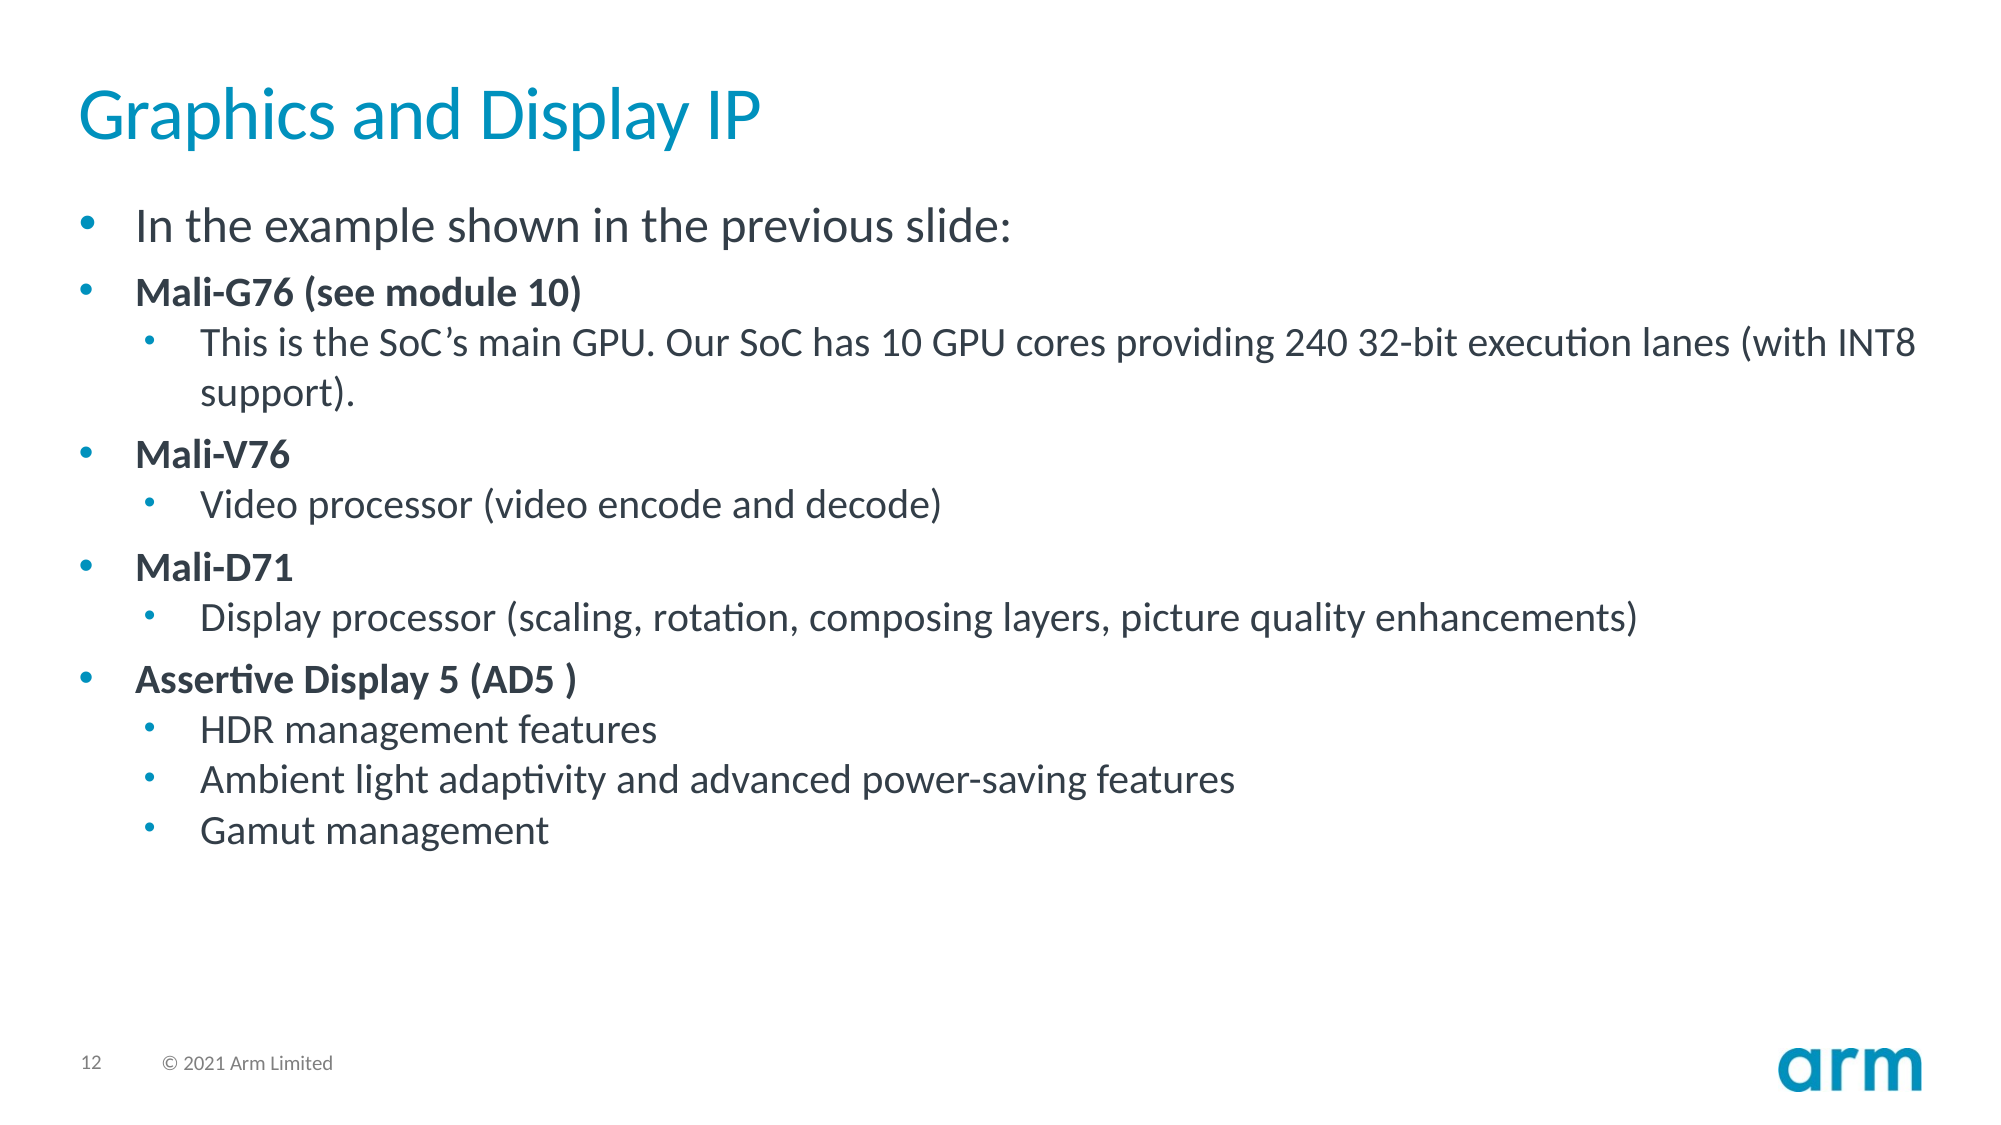

# Graphics and Display IP
In the example shown in the previous slide:
Mali-G76 (see module 10)
This is the SoC’s main GPU. Our SoC has 10 GPU cores providing 240 32-bit execution lanes (with INT8 support).
Mali-V76
Video processor (video encode and decode)
Mali-D71
Display processor (scaling, rotation, composing layers, picture quality enhancements)
Assertive Display 5 (AD5 )
HDR management features
Ambient light adaptivity and advanced power-saving features
Gamut management